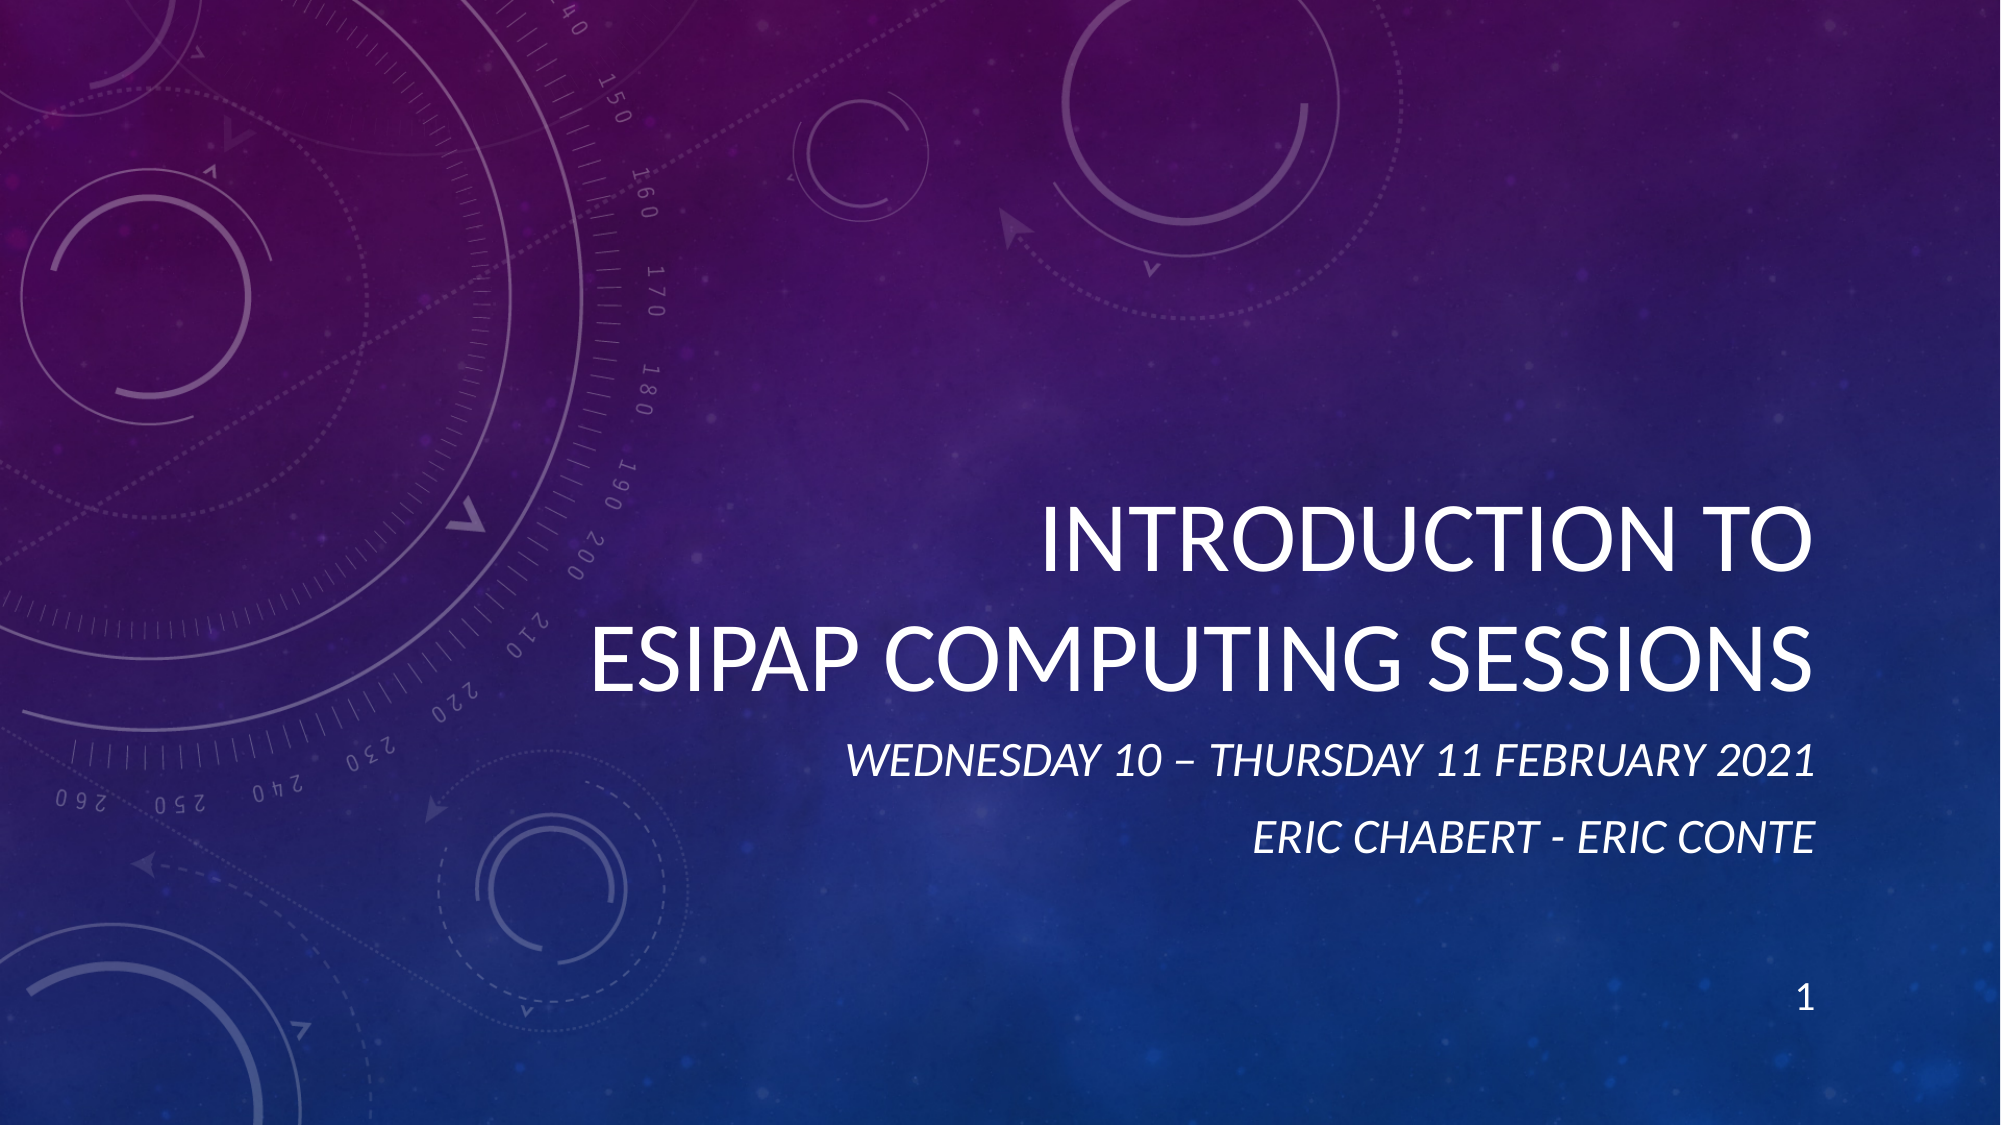

# Introduction to ESIPAP Computing Sessions
Wednesday 10 – Thursday 11 February 2021
ERIC CHABERT - ERIC CONTE

1